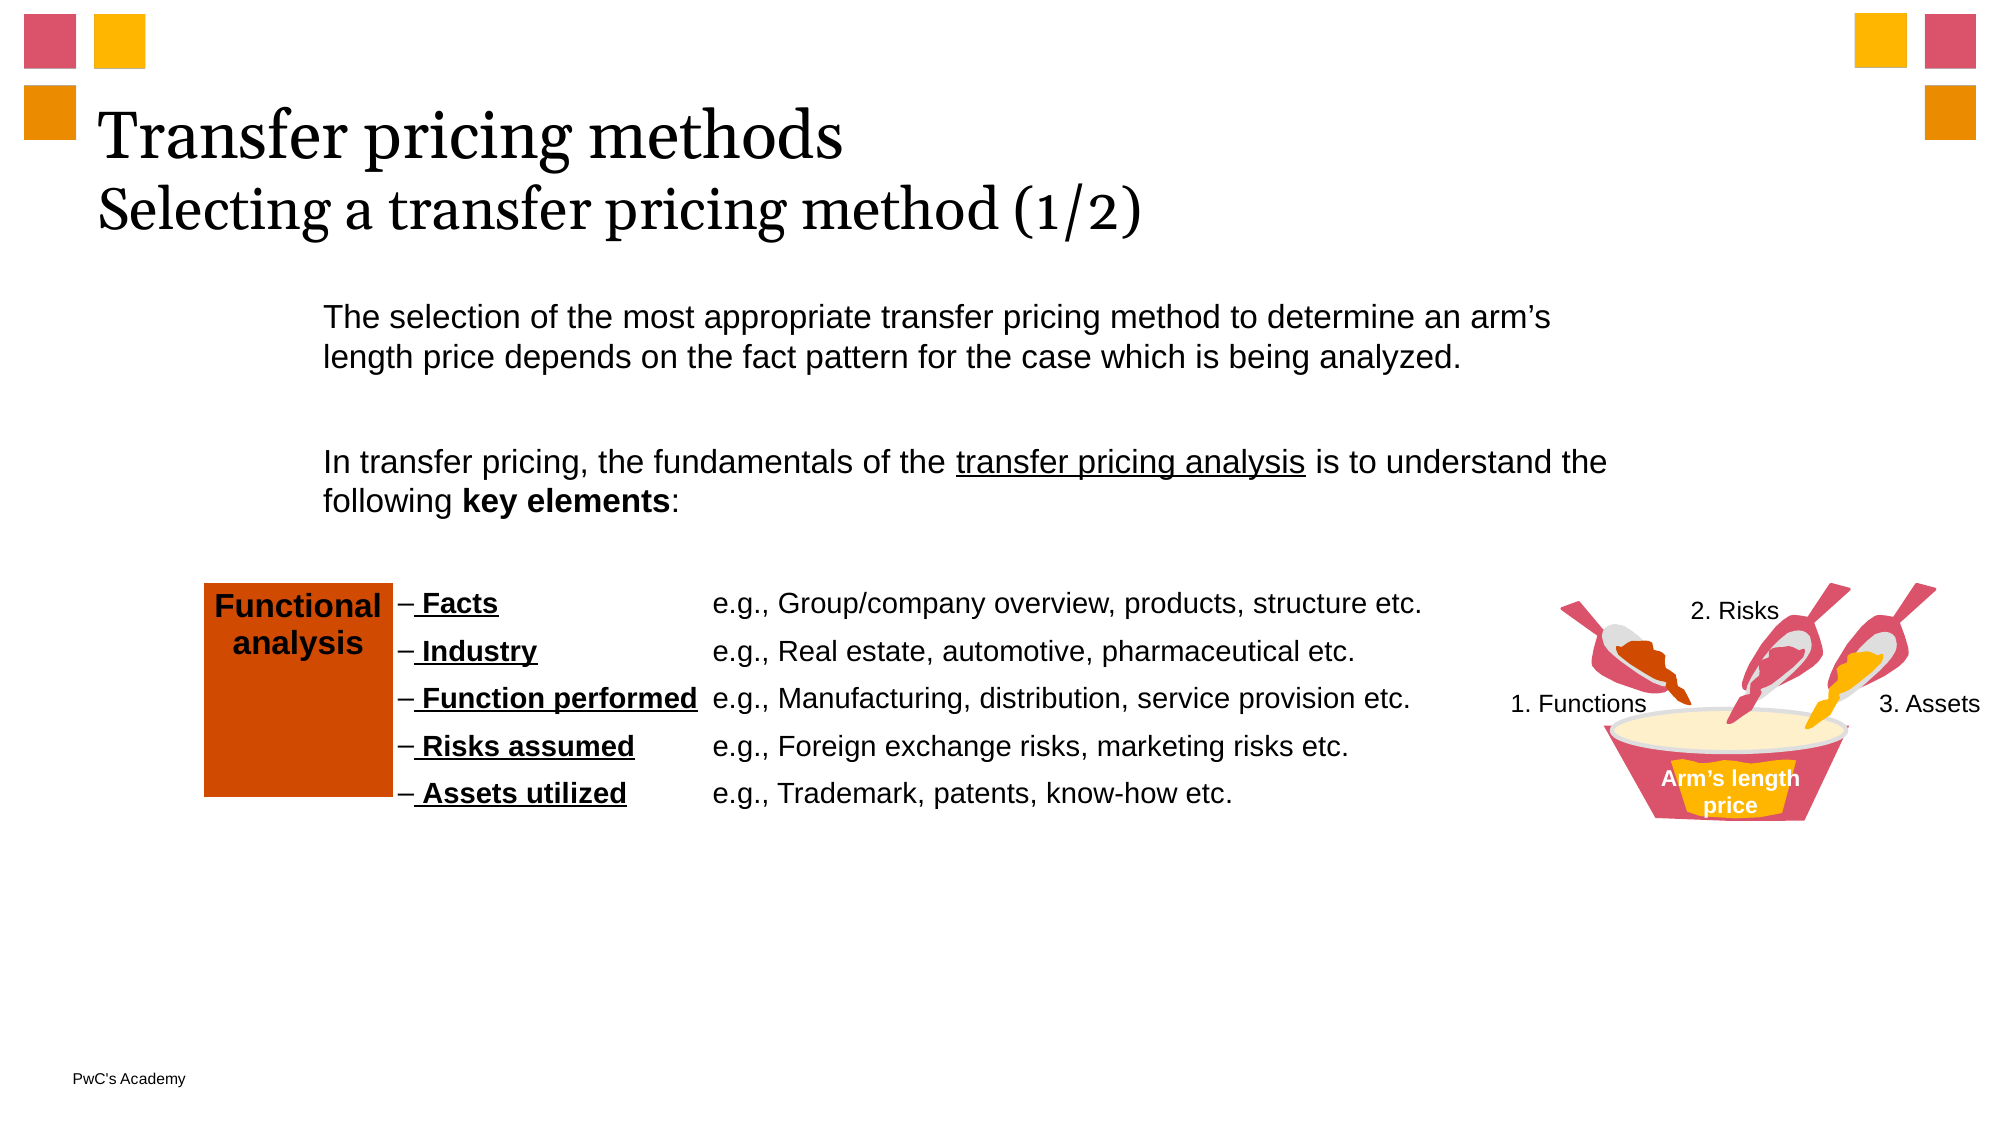

# Transfer pricing methods Selecting a transfer pricing method (1/2)
The selection of the most appropriate transfer pricing method to determine an arm’s length price depends on the fact pattern for the case which is being analyzed.

In transfer pricing, the fundamentals of the transfer pricing analysis is to understand the following key elements:

 Facts		e.g., Group/company overview, products, structure etc.
 Industry		e.g., Real estate, automotive, pharmaceutical etc.
 Function performed	e.g., Manufacturing, distribution, service provision etc.
 Risks assumed	e.g., Foreign exchange risks, marketing risks etc.
 Assets utilized	e.g., Trademark, patents, know-how etc.
| Functional analysis |
| --- |

2. Risks

3. Assets
1. Functions

Arm’s length
price